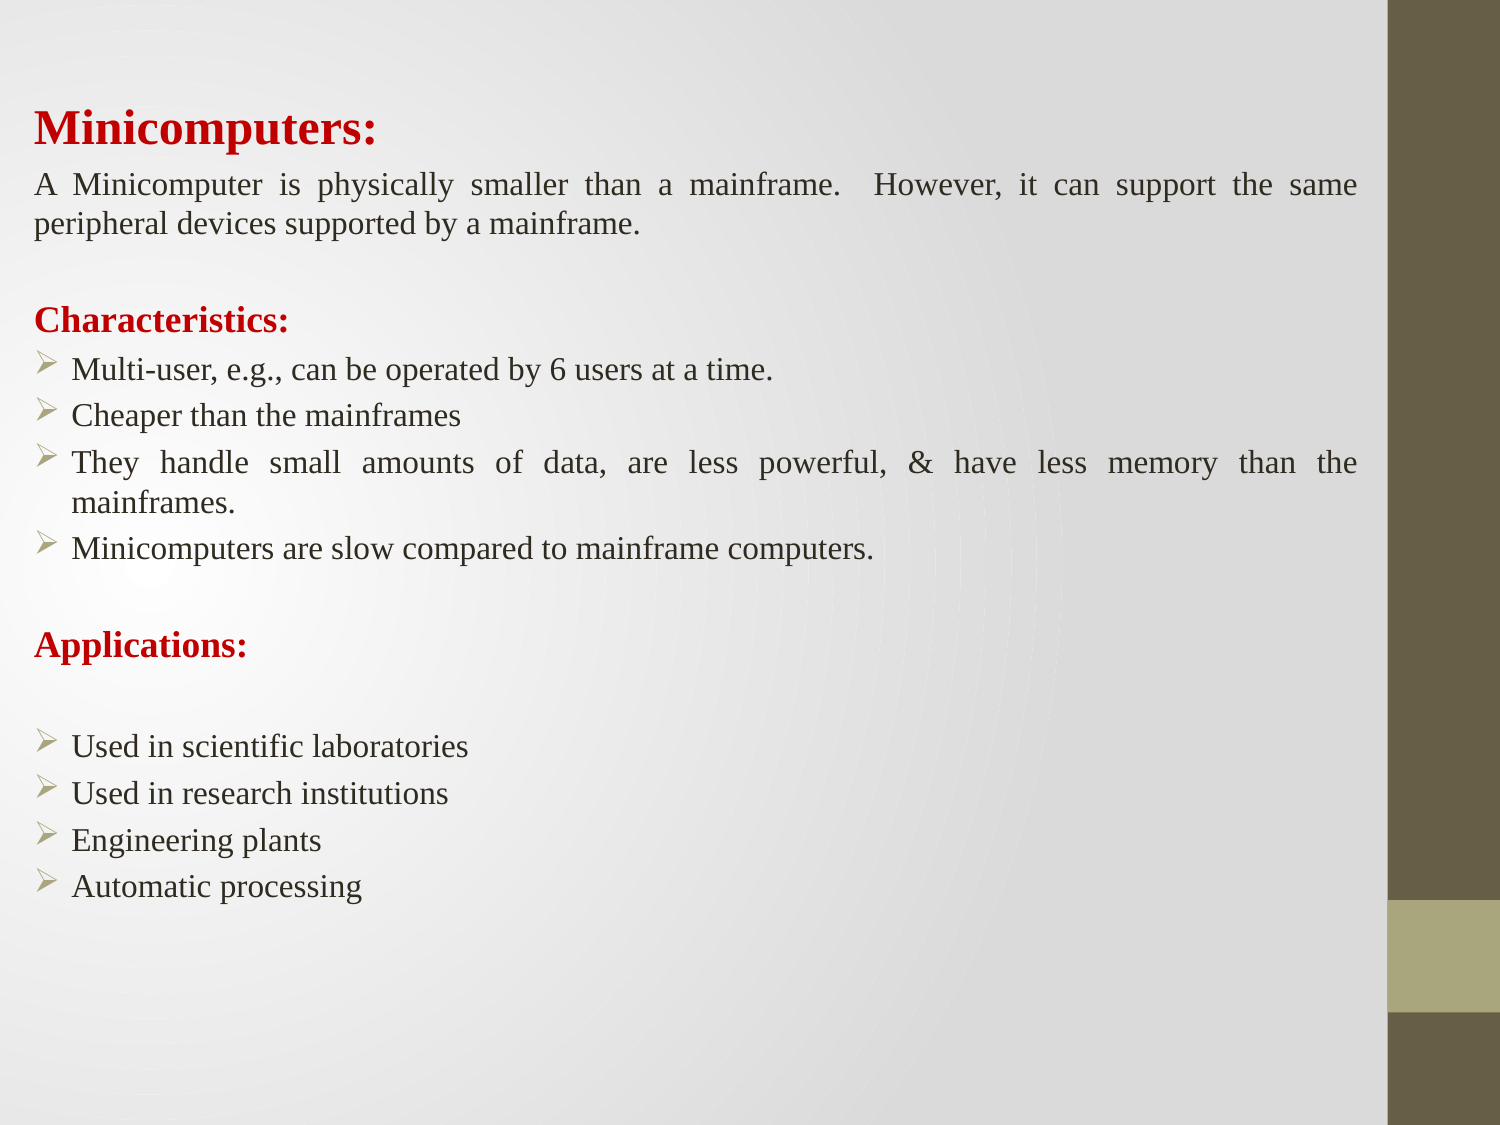

Minicomputers:
A Minicomputer is physically smaller than a mainframe.  However, it can support the same peripheral devices supported by a mainframe.

Characteristics:
Multi-user, e.g., can be operated by 6 users at a time.
Cheaper than the mainframes
They handle small amounts of data, are less powerful, & have less memory than the mainframes.
Minicomputers are slow compared to mainframe computers.

Applications:

Used in scientific laboratories
Used in research institutions
Engineering plants
Automatic processing